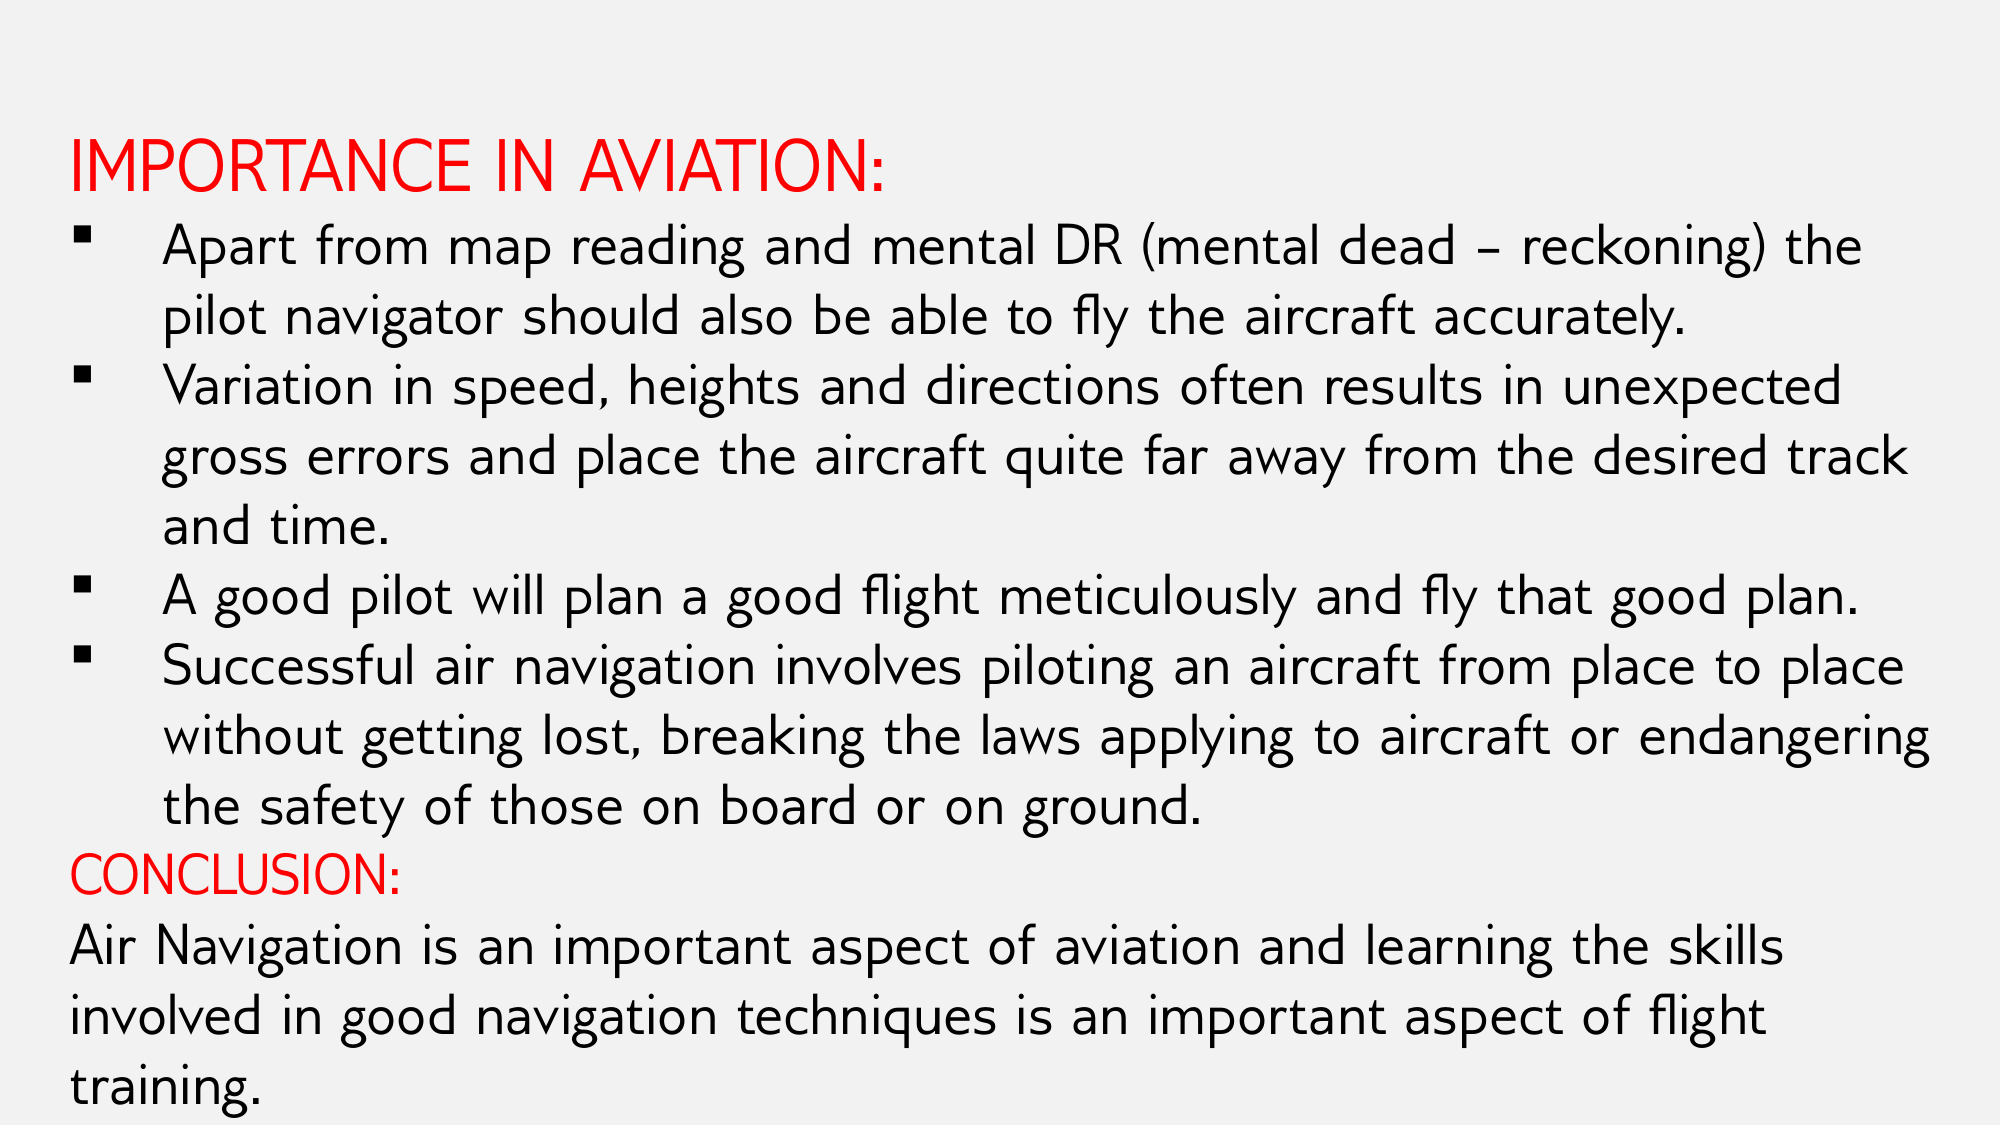

IMPORTANCE IN AVIATION:
Apart from map reading and mental DR (mental dead – reckoning) the pilot navigator should also be able to fly the aircraft accurately.
Variation in speed, heights and directions often results in unexpected gross errors and place the aircraft quite far away from the desired track and time.
A good pilot will plan a good flight meticulously and fly that good plan.
Successful air navigation involves piloting an aircraft from place to place without getting lost, breaking the laws applying to aircraft or endangering the safety of those on board or on ground.
CONCLUSION:
Air Navigation is an important aspect of aviation and learning the skills involved in good navigation techniques is an important aspect of flight training.